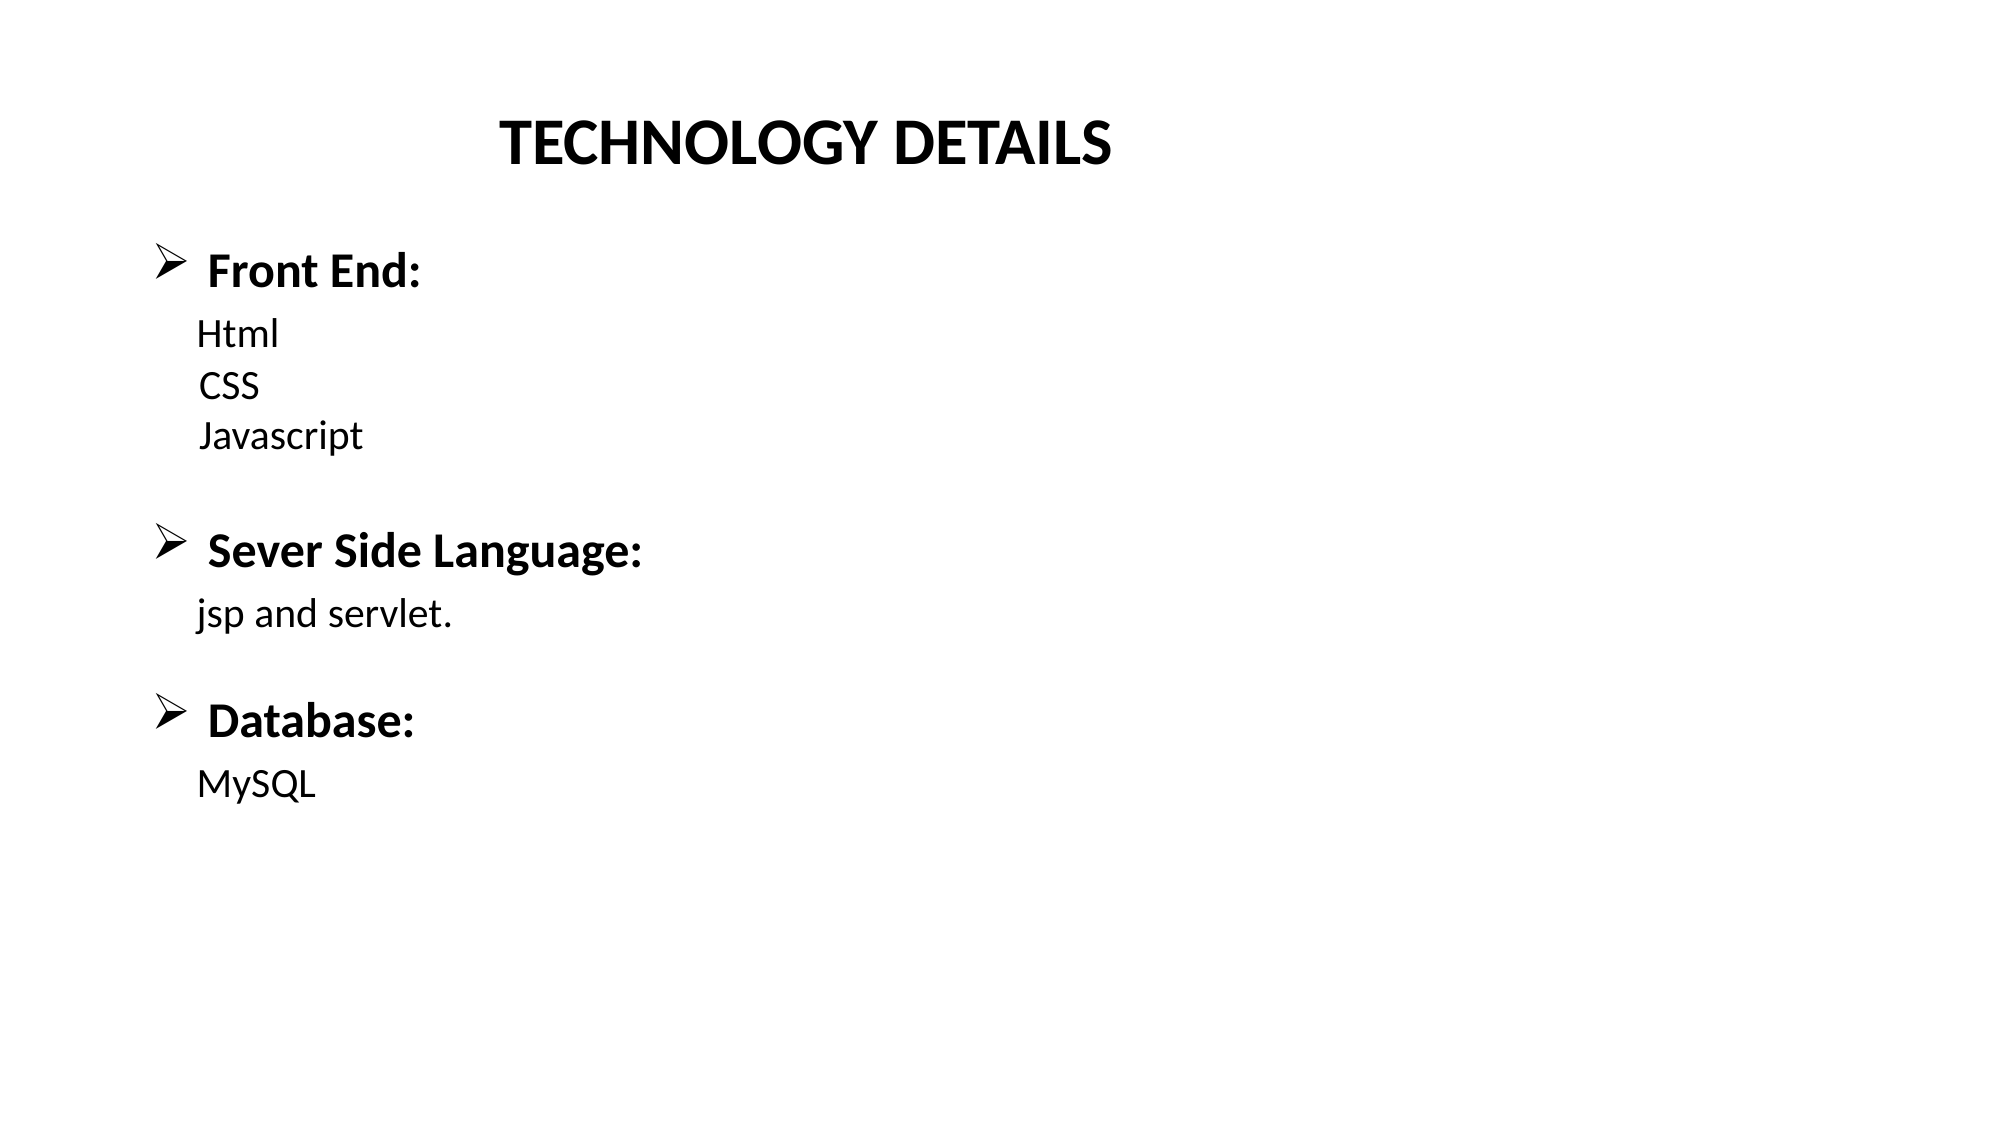

TECHNOLOGY DETAILS

Front End:
    Html
     CSS
     Javascript

Sever Side Language:
    jsp and servlet.

Database:
    MySQL